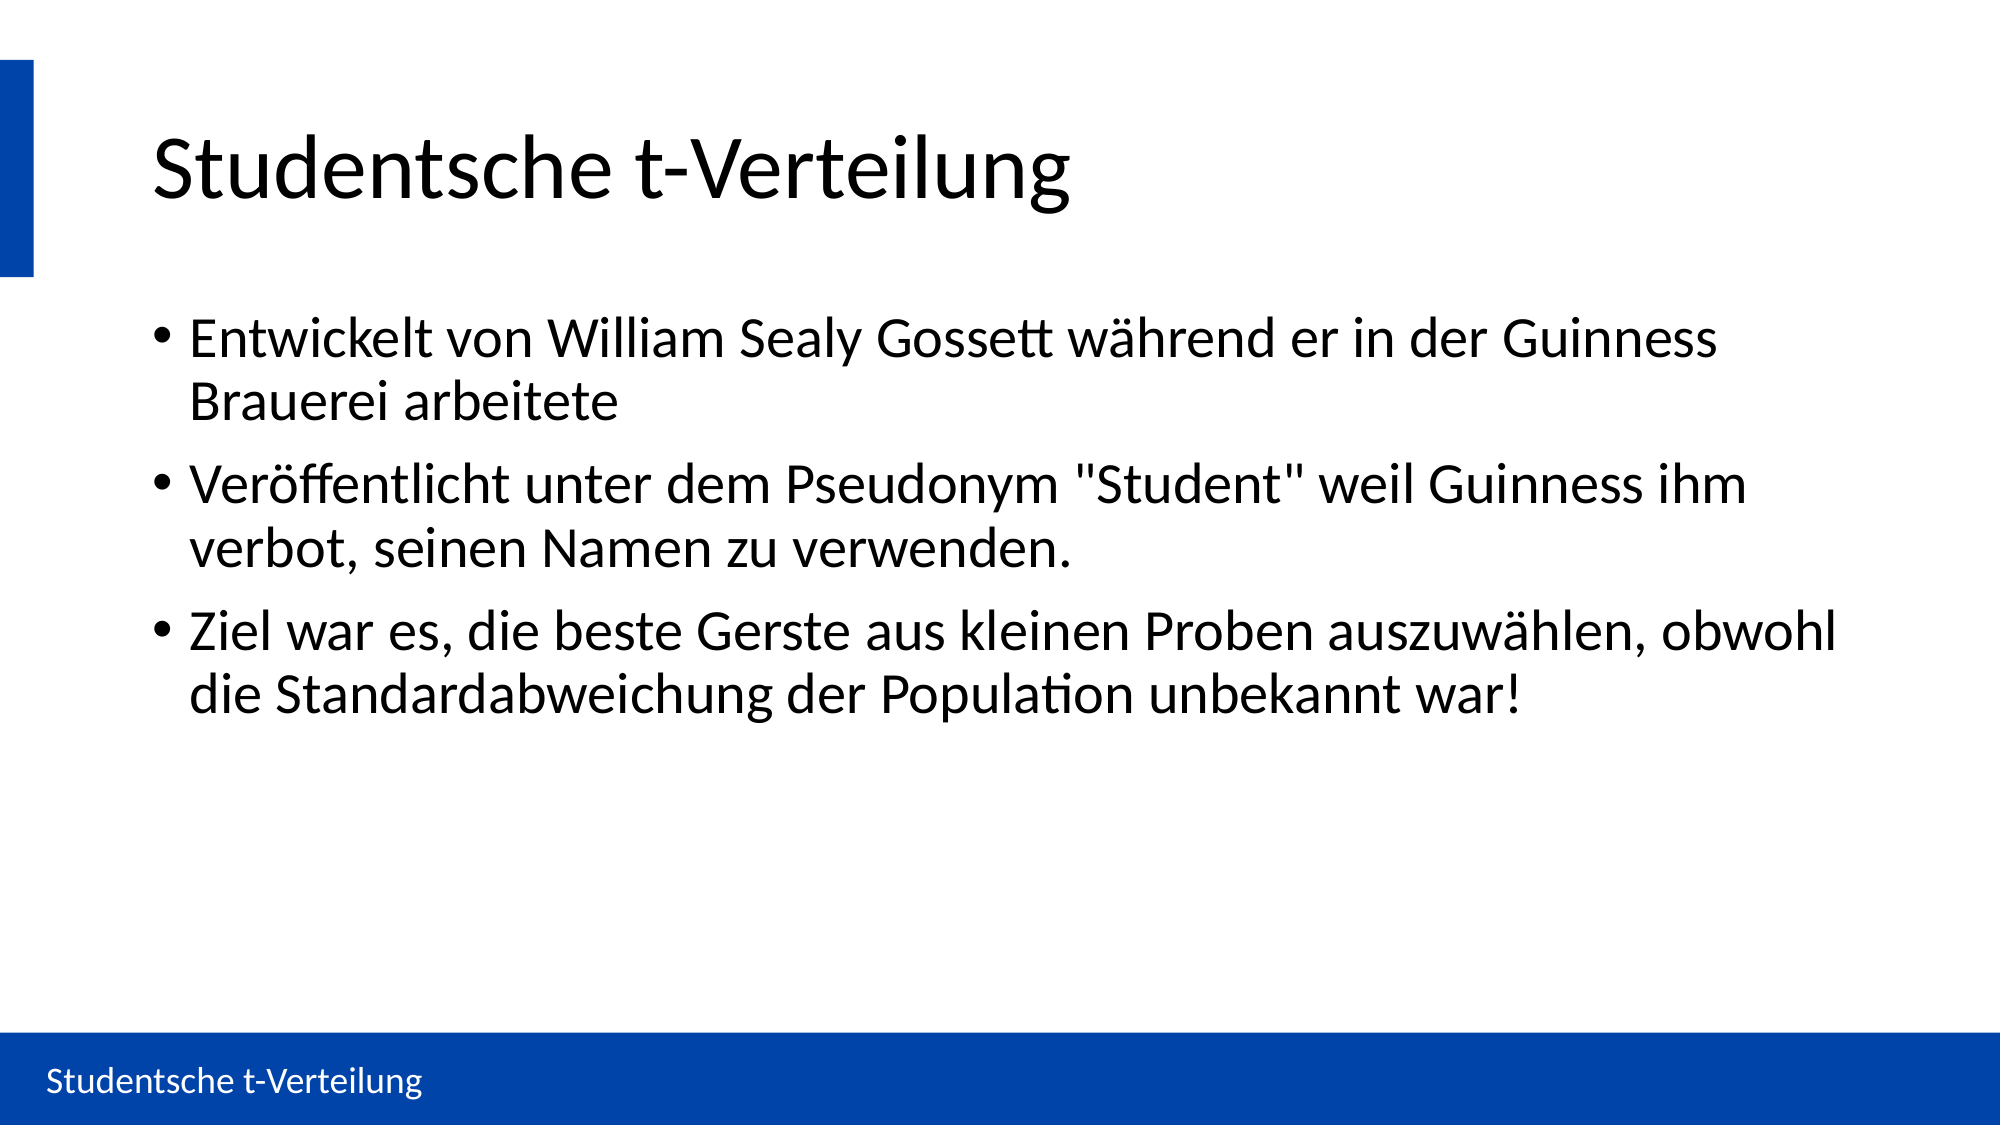

# Studentsche t-Verteilung
Entwickelt von William Sealy Gossett während er in der Guinness Brauerei arbeitete
Veröffentlicht unter dem Pseudonym "Student" weil Guinness ihm verbot, seinen Namen zu verwenden.
Ziel war es, die beste Gerste aus kleinen Proben auszuwählen, obwohl die Standardabweichung der Population unbekannt war!
Studentsche t-Verteilung